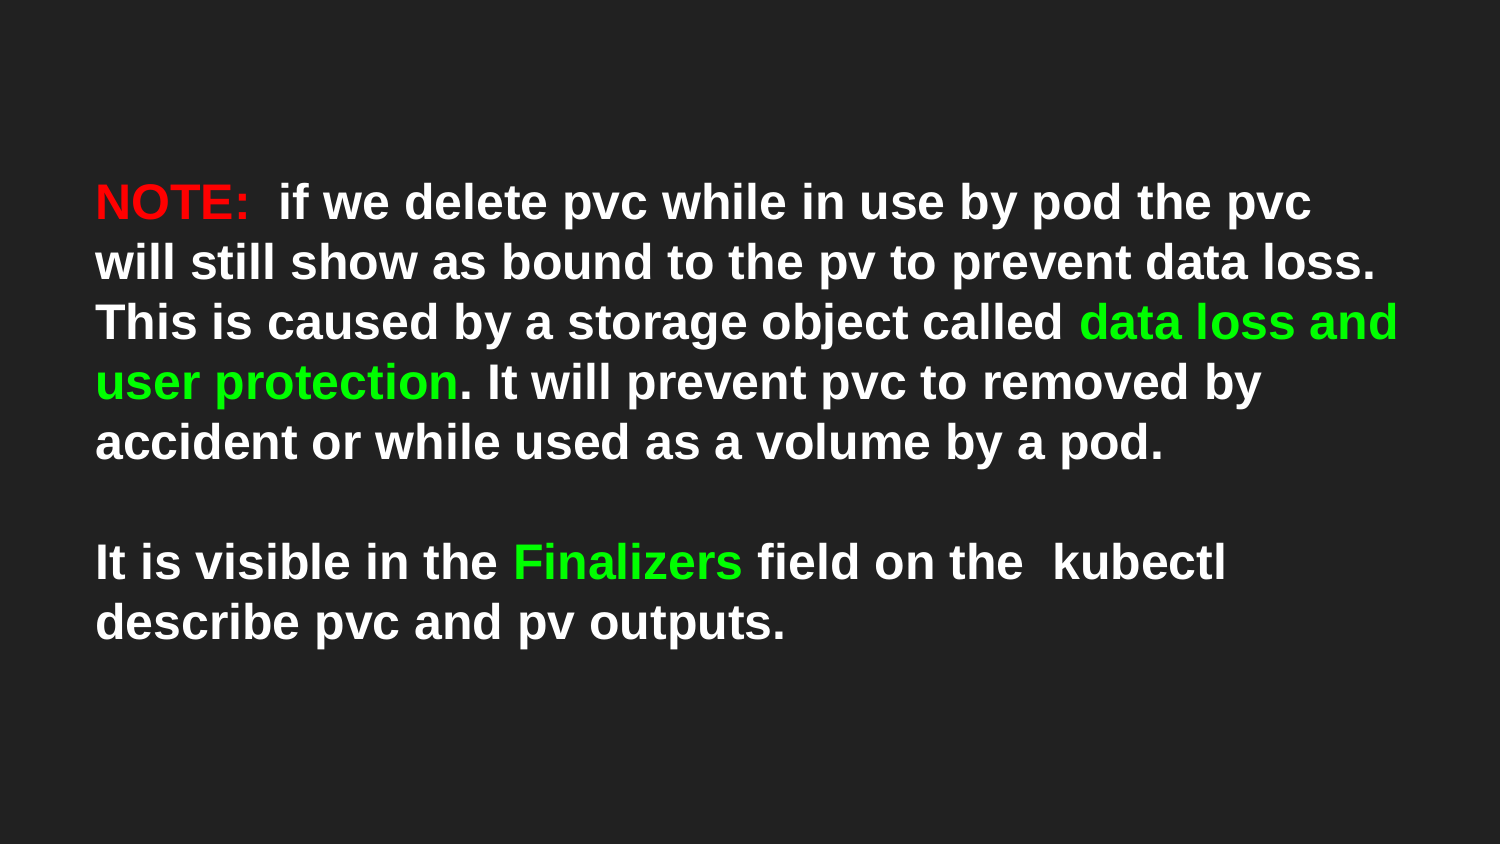

# NOTE:  if we delete pvc while in use by pod the pvc will still show as bound to the pv to prevent data loss.  This is caused by a storage object called data loss and user protection. It will prevent pvc to removed by accident or while used as a volume by a pod.

It is visible in the Finalizers field on the  kubectl describe pvc and pv outputs.